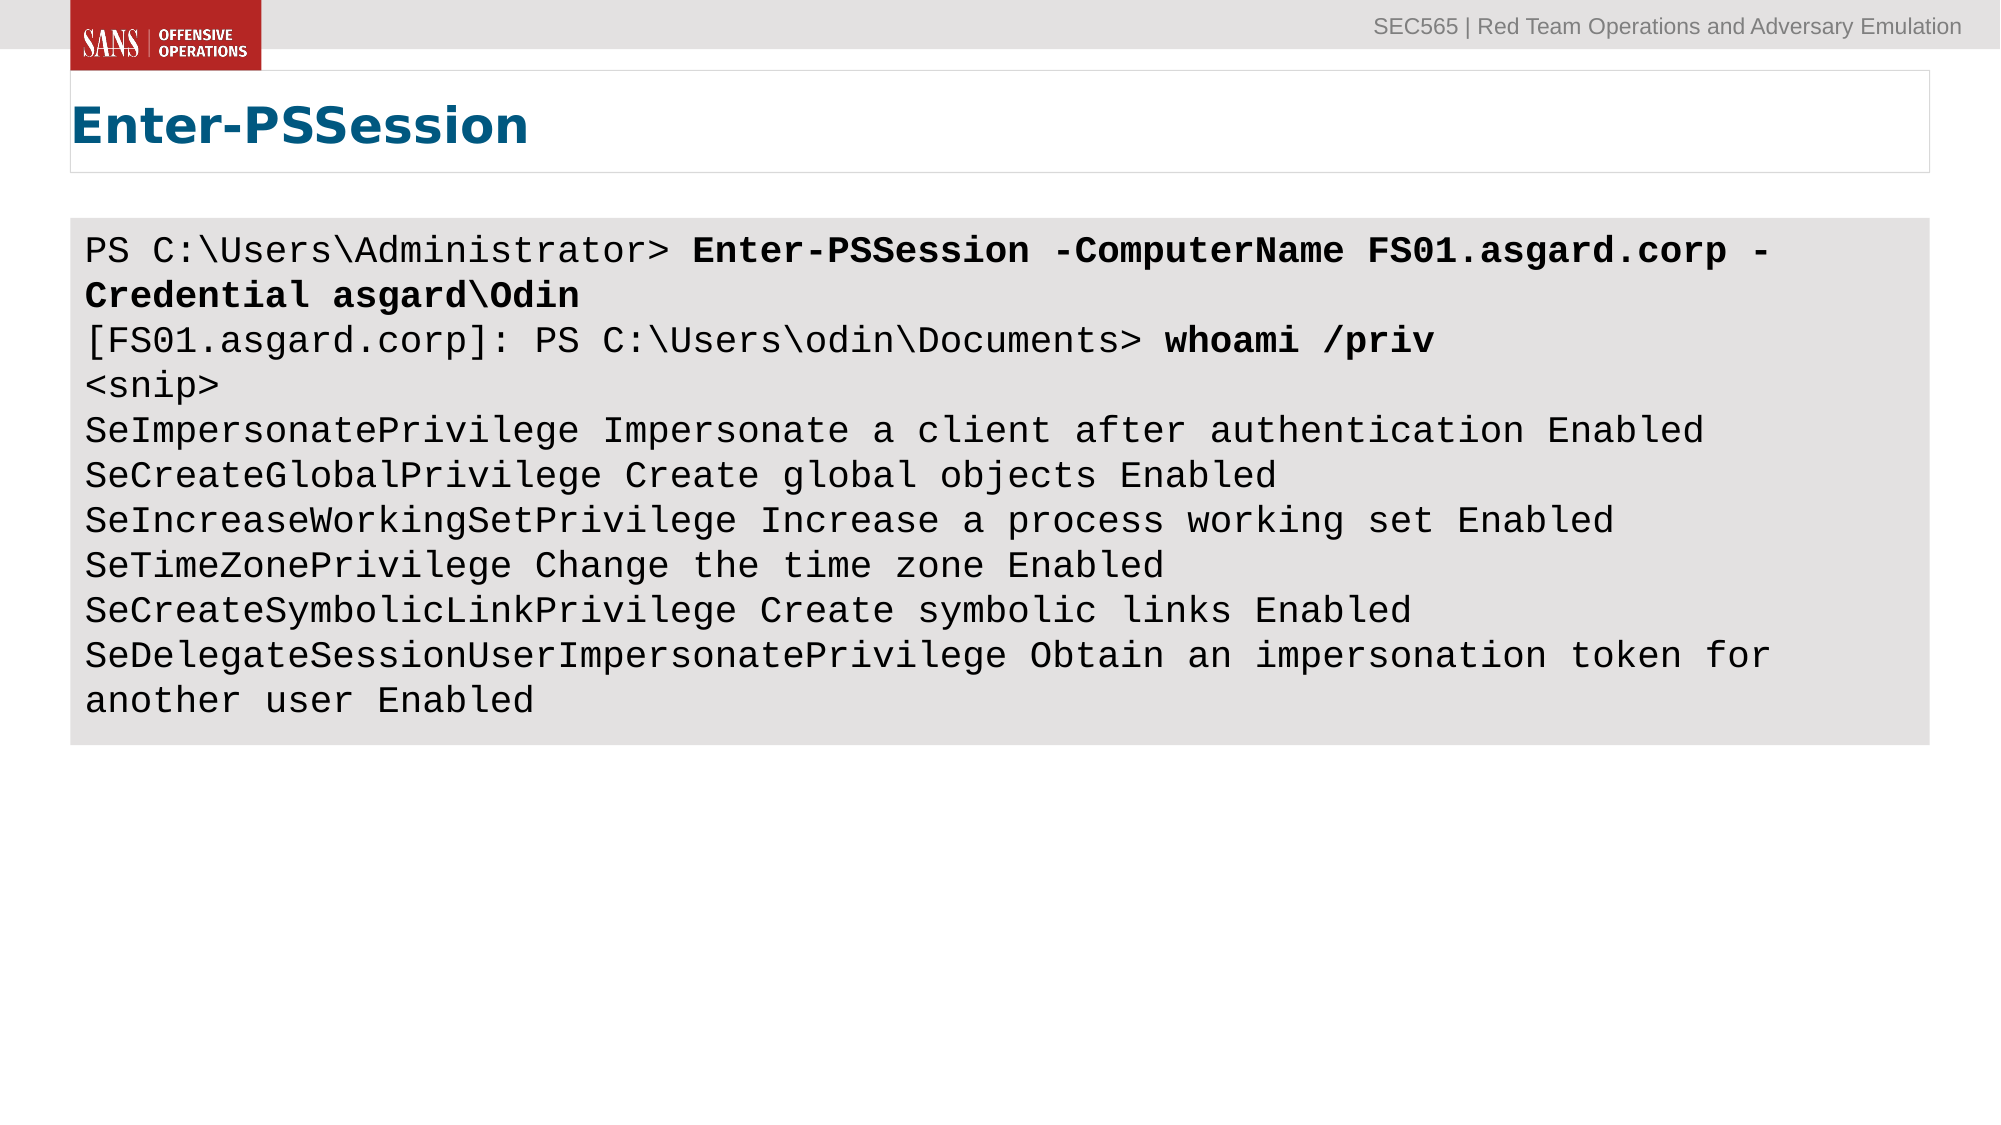

# Enter-PSSession
PS C:\Users\Administrator> Enter-PSSession -ComputerName FS01.asgard.corp -Credential asgard\Odin
[FS01.asgard.corp]: PS C:\Users\odin\Documents> whoami /priv
<snip>
SeImpersonatePrivilege Impersonate a client after authentication Enabled
SeCreateGlobalPrivilege Create global objects Enabled
SeIncreaseWorkingSetPrivilege Increase a process working set Enabled
SeTimeZonePrivilege Change the time zone Enabled
SeCreateSymbolicLinkPrivilege Create symbolic links Enabled
SeDelegateSessionUserImpersonatePrivilege Obtain an impersonation token for another user Enabled